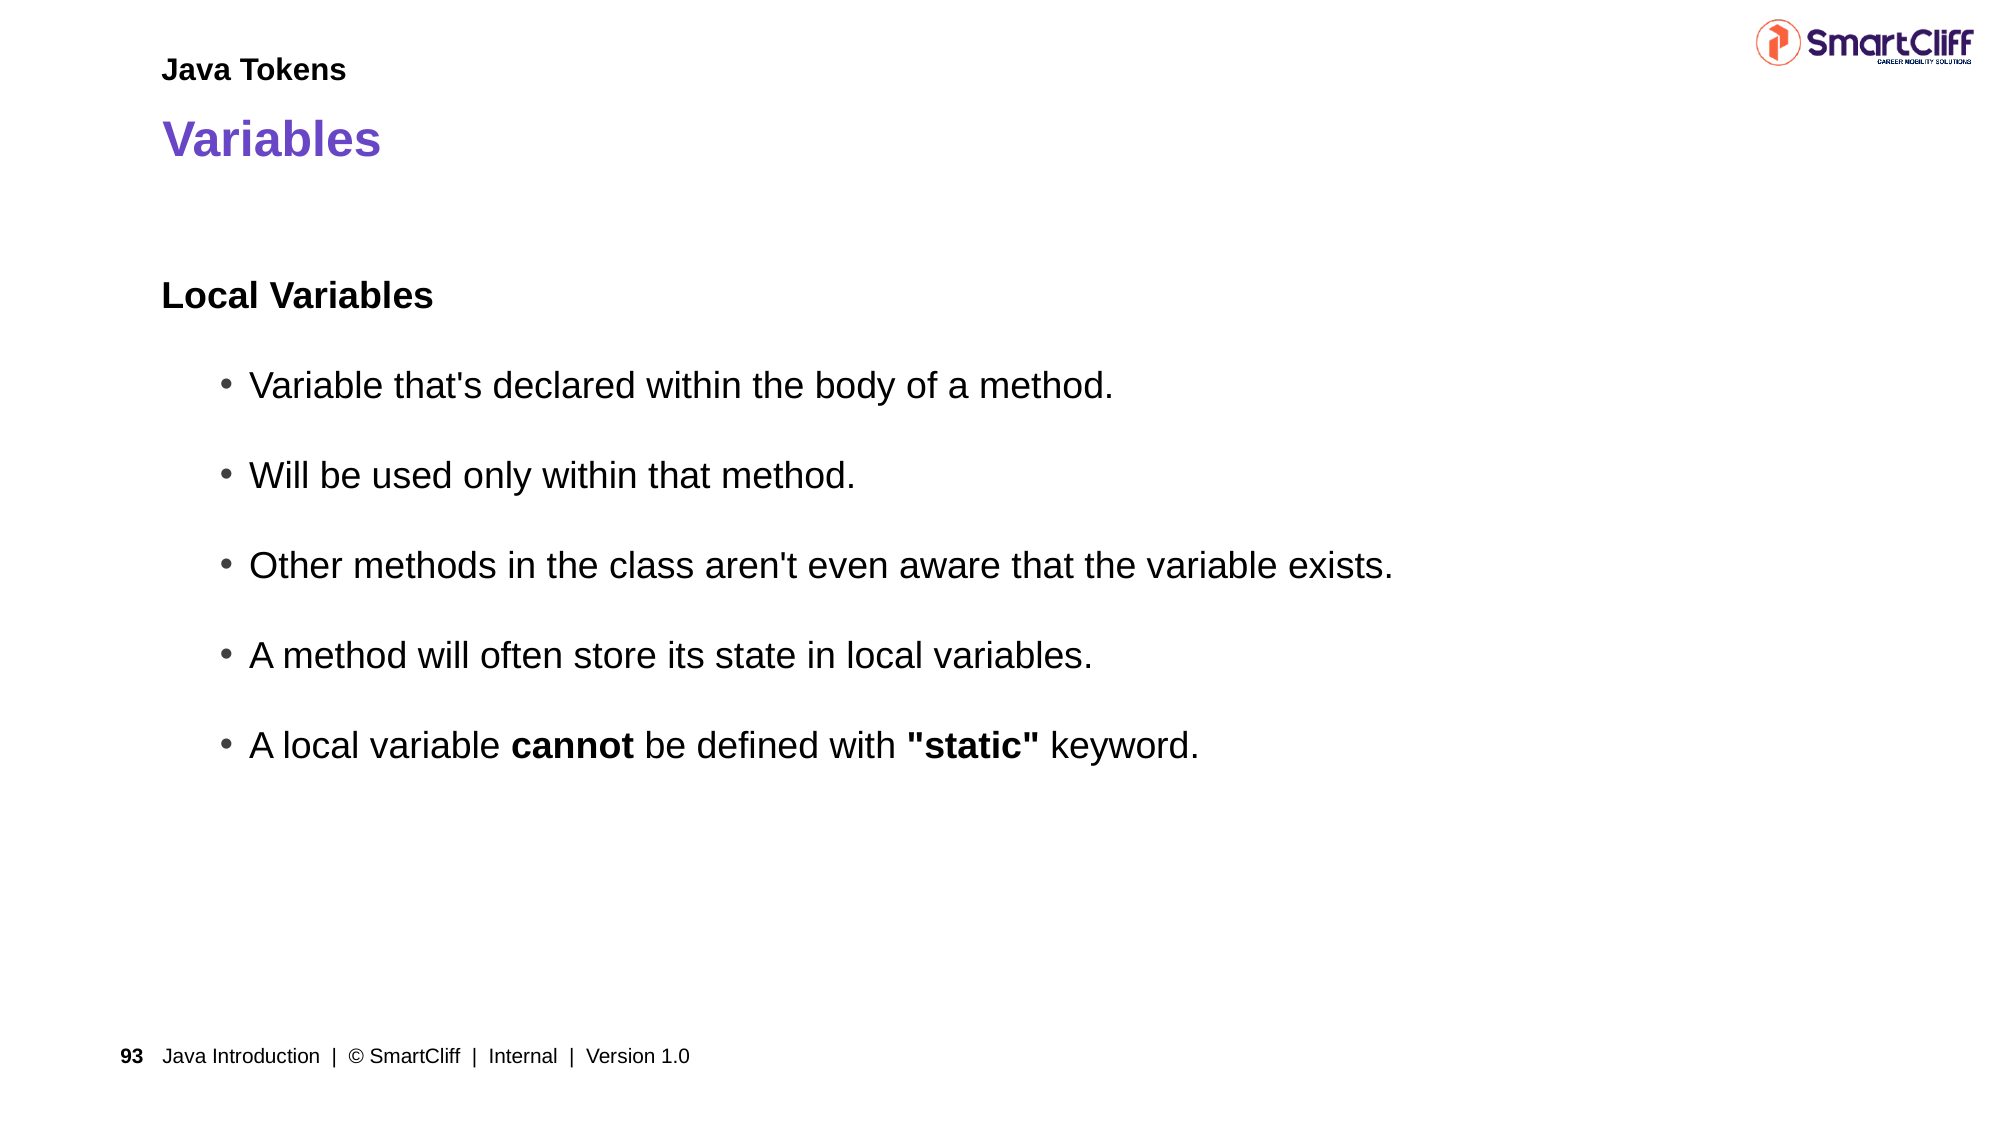

Java Tokens
# Variables
Local Variables
Variable that's declared within the body of a method.
Will be used only within that method.
Other methods in the class aren't even aware that the variable exists.
A method will often store its state in local variables.
A local variable cannot be defined with "static" keyword.

Java Introduction  |  © SmartCliff  |  Internal  |  Version 1.0
93